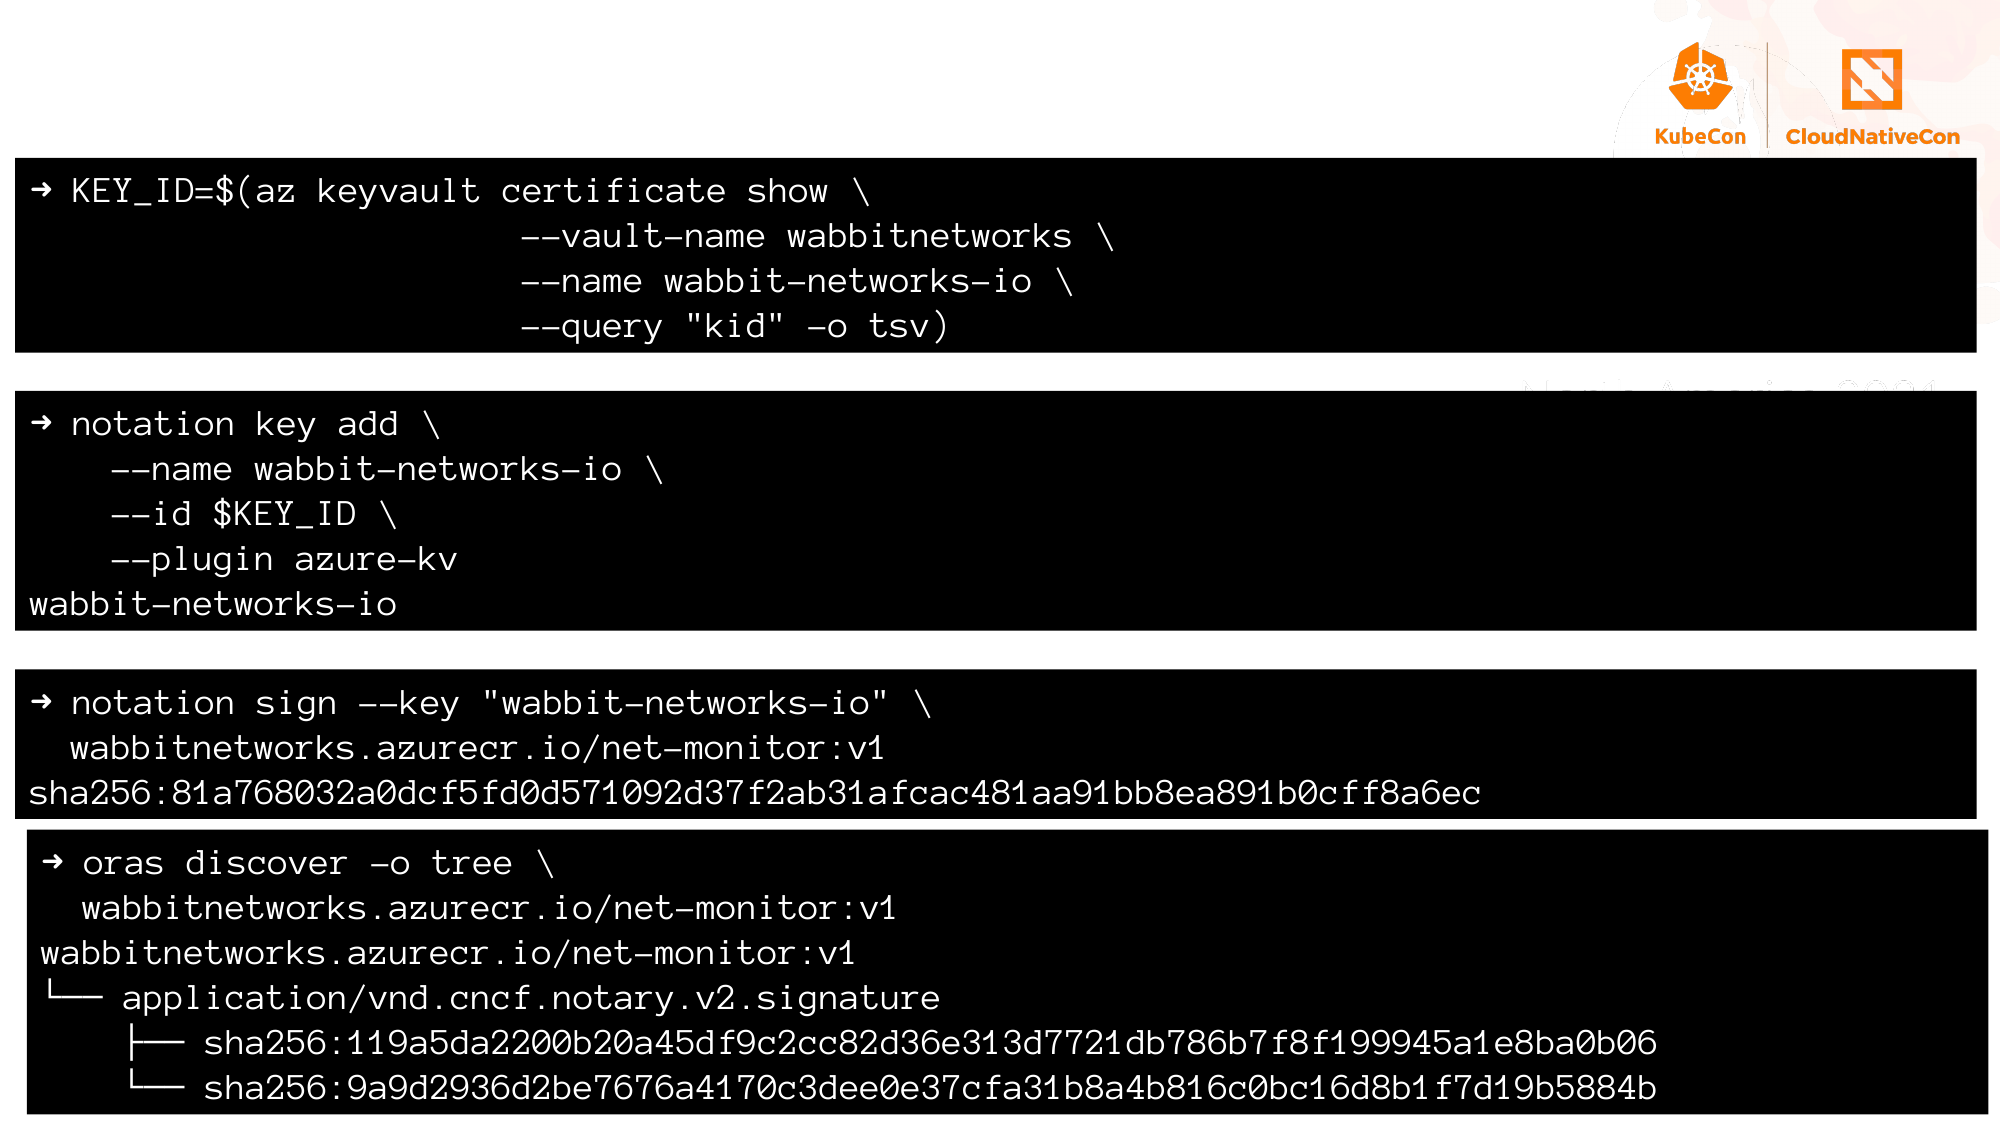

#
➜ KEY_ID=$(az keyvault certificate show \
                        --vault-name wabbitnetworks \
                        --name wabbit-networks-io \
                        --query "kid" -o tsv)
➜ notation key add \
    --name wabbit-networks-io \
    --id $KEY_ID \
    --plugin azure-kv
wabbit-networks-io
➜ notation sign --key "wabbit-networks-io" \
  wabbitnetworks.azurecr.io/net-monitor:v1
sha256:81a768032a0dcf5fd0d571092d37f2ab31afcac481aa91bb8ea891b0cff8a6ec
➜ oras discover -o tree \
  wabbitnetworks.azurecr.io/net-monitor:v1
wabbitnetworks.azurecr.io/net-monitor:v1
└── application/vnd.cncf.notary.v2.signature
    ├── sha256:119a5da2200b20a45df9c2cc82d36e313d7721db786b7f8f199945a1e8ba0b06
    └── sha256:9a9d2936d2be7676a4170c3dee0e37cfa31b8a4b816c0bc16d8b1f7d19b5884b